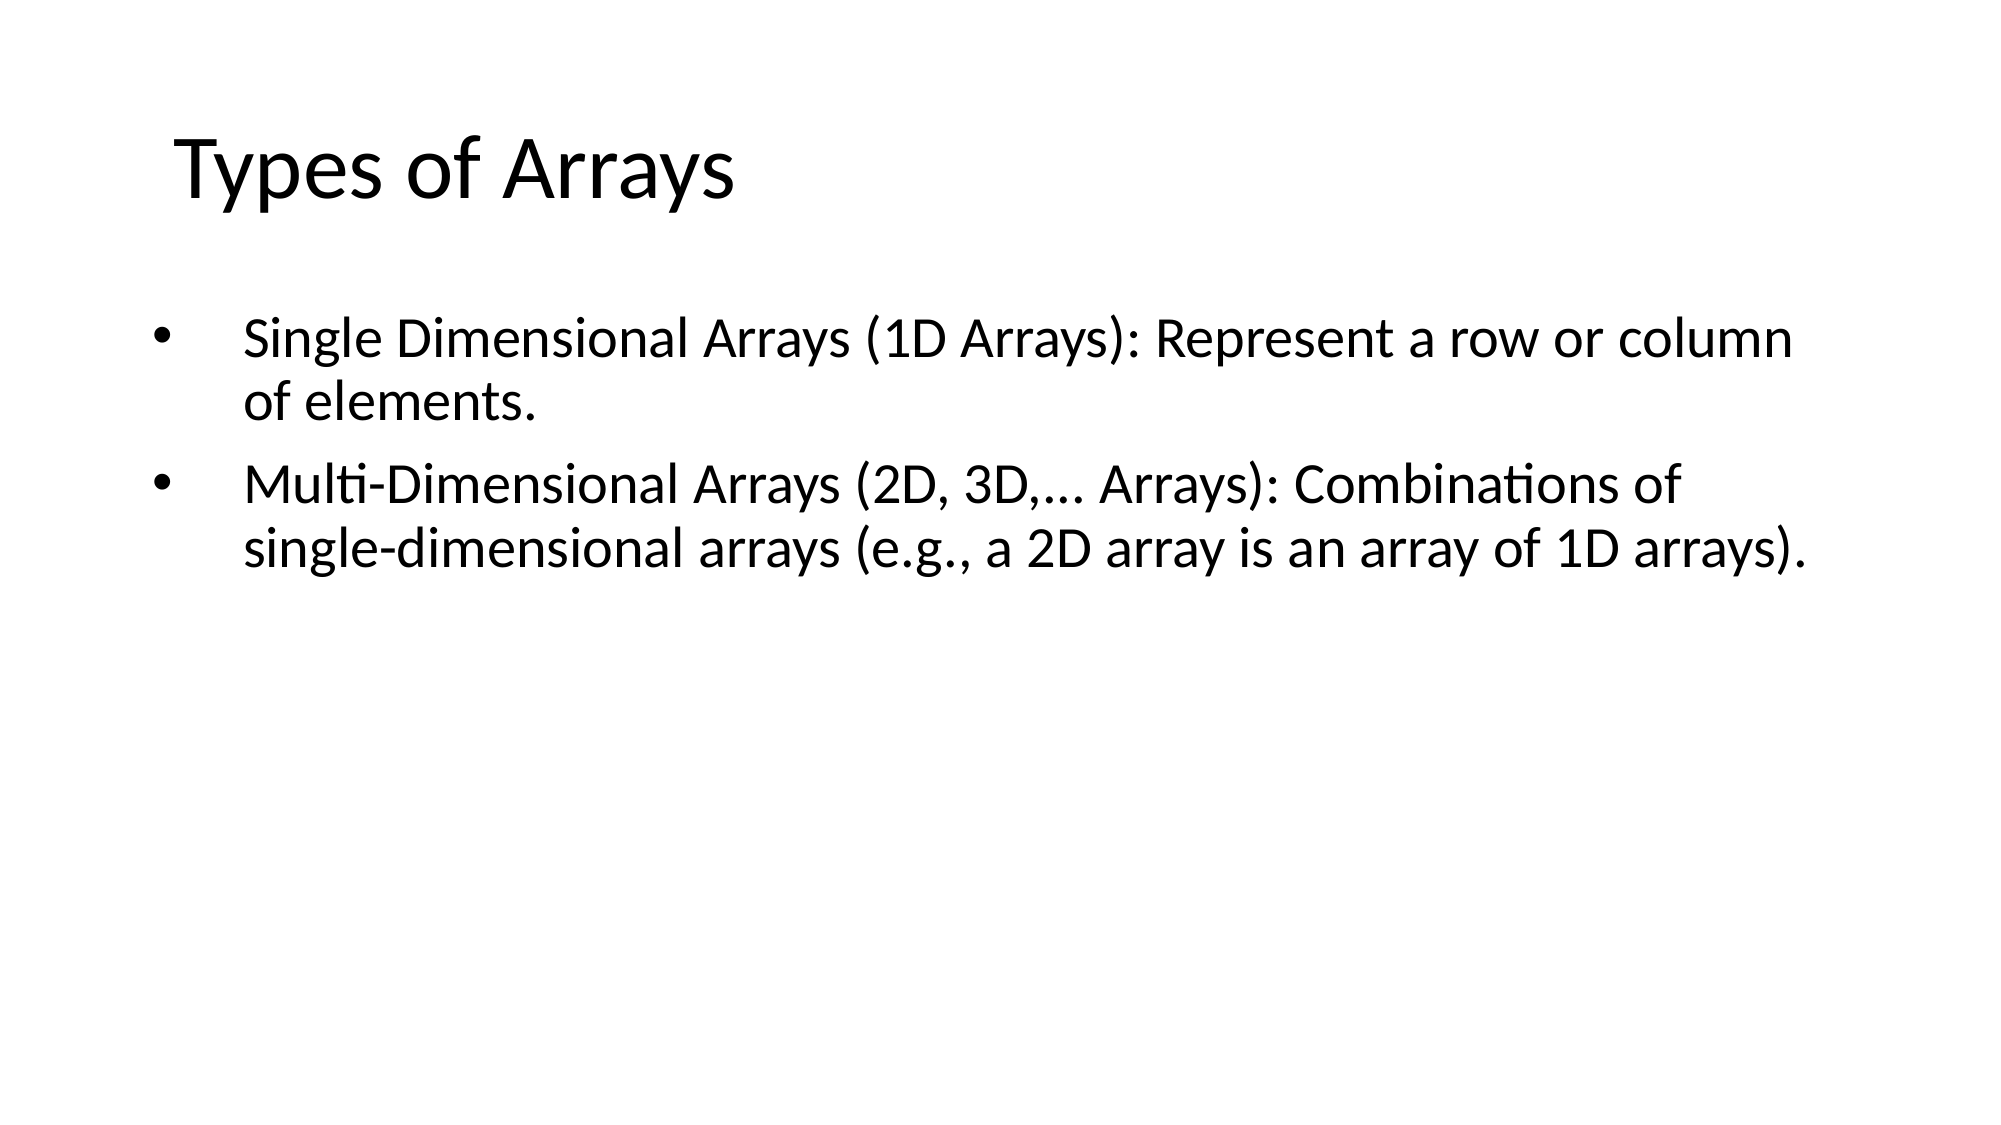

# Types of Arrays
Single Dimensional Arrays (1D Arrays): Represent a row or column of elements.
Multi-Dimensional Arrays (2D, 3D,... Arrays): Combinations of single-dimensional arrays (e.g., a 2D array is an array of 1D arrays).